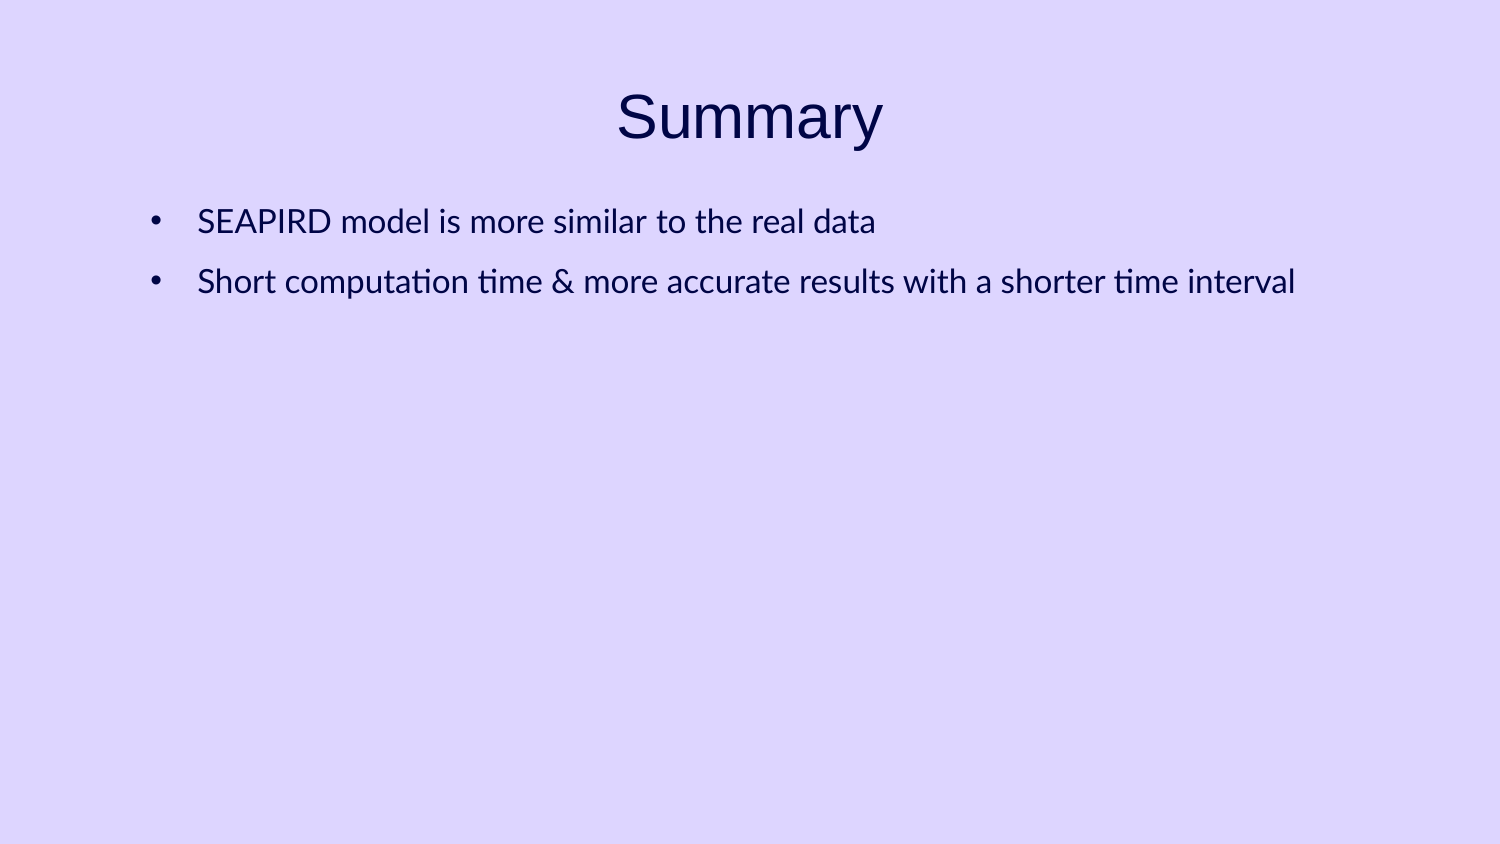

# Summary
SEAPIRD model is more similar to the real data
Short computation time & more accurate results with a shorter time interval